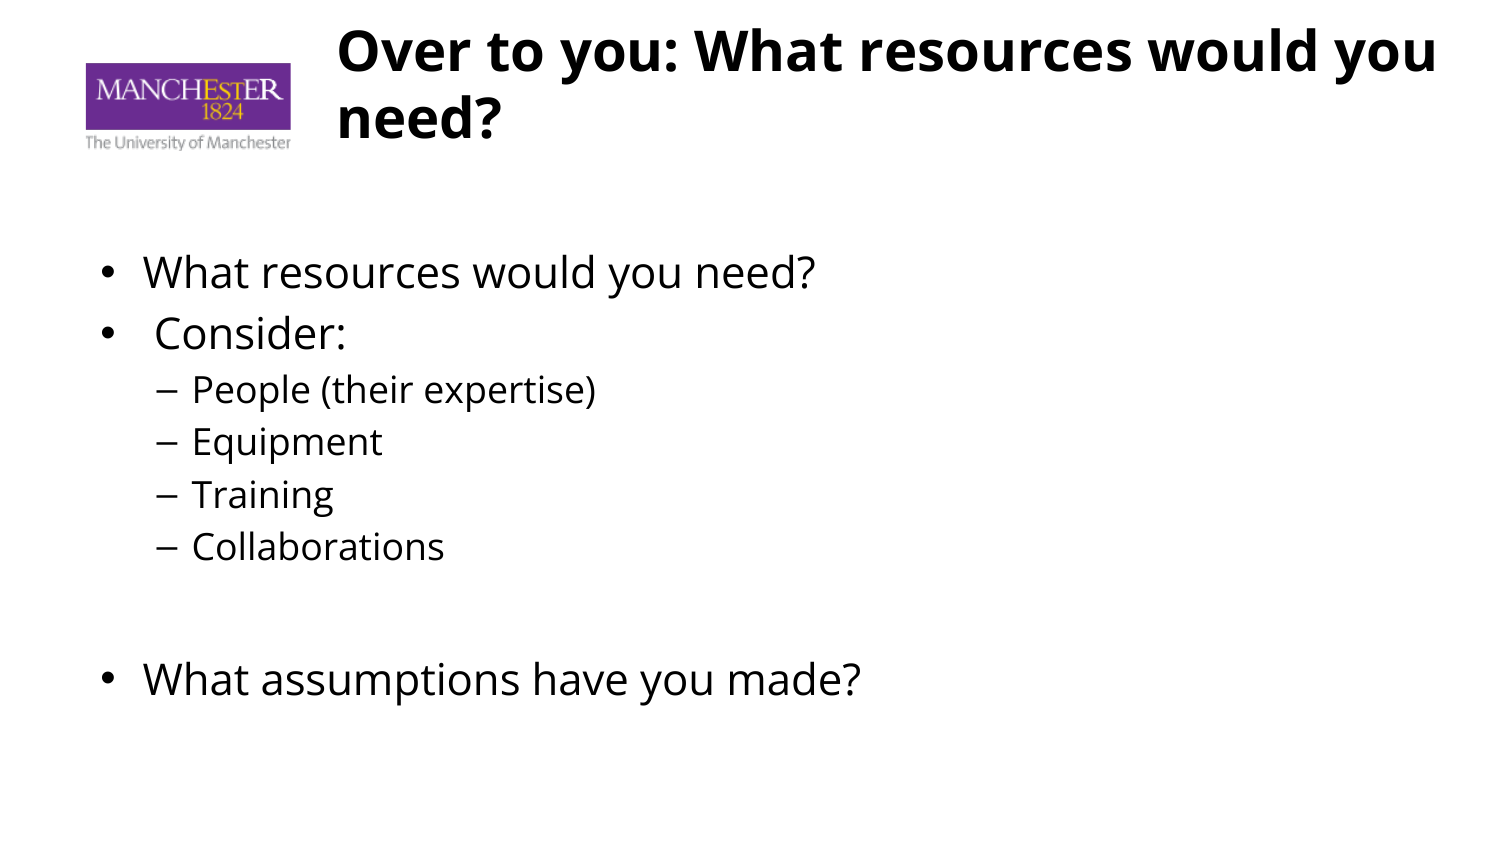

# Over to you: What resources would you need?
What resources would you need?
 Consider:
People (their expertise)
Equipment
Training
Collaborations

What assumptions have you made?